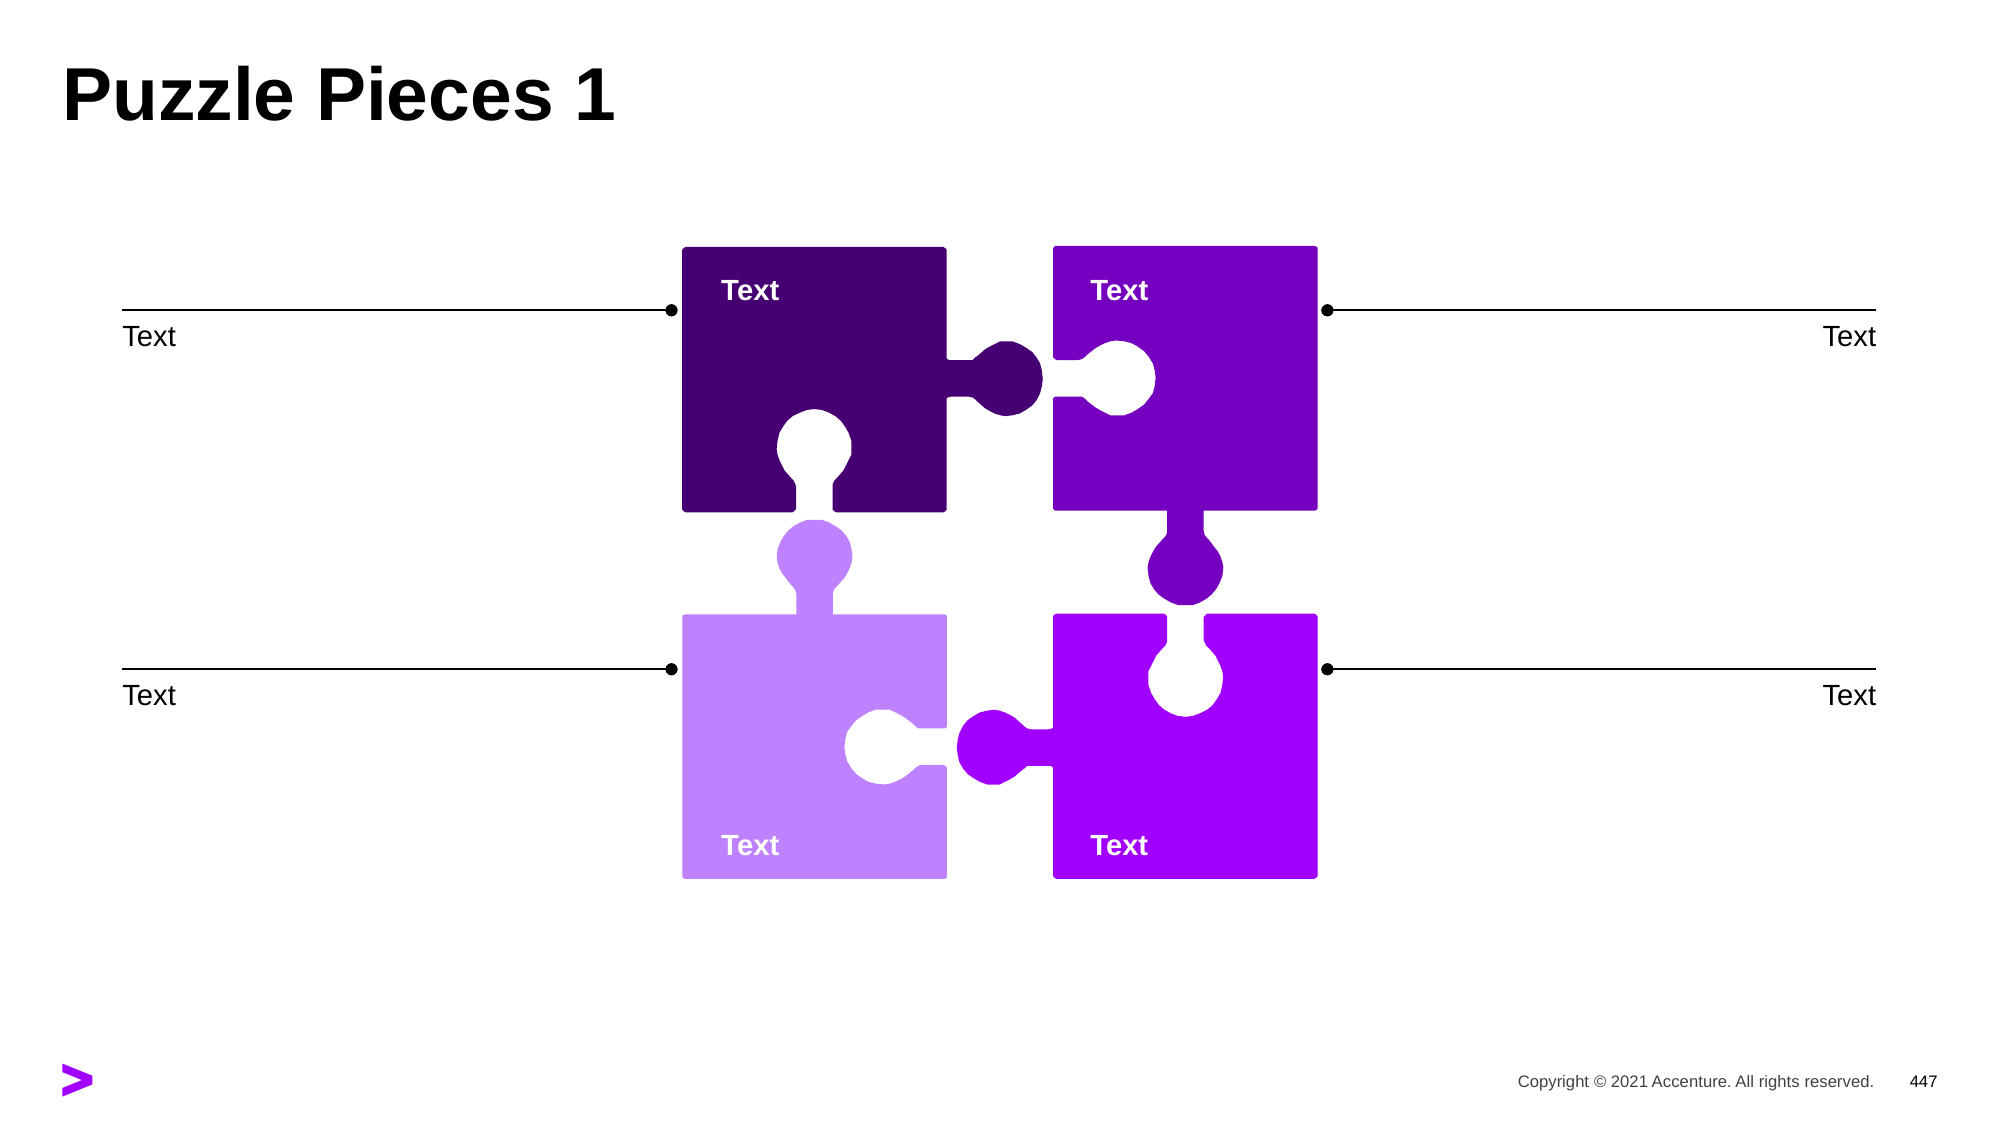

# Puzzle Pieces 1

Text
Text

Text
Text
Text

Text

Text

Text

Copyright © 2021 Accenture. All rights reserved.
447